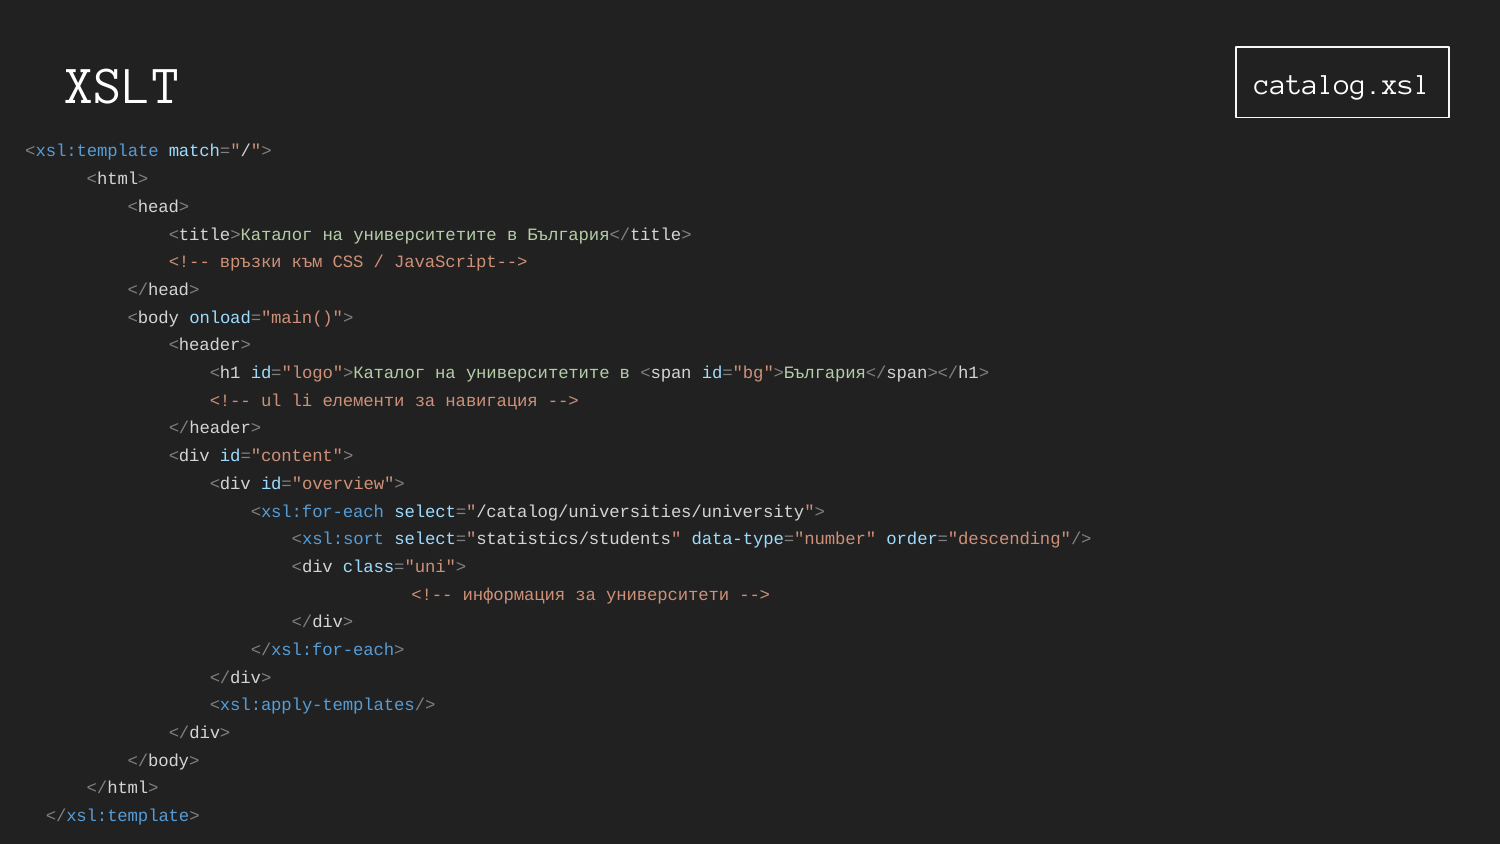

# XSLT
catalog.xsl
 <xsl:template match="/">
       <html>
           <head>
               <title>Каталог на университетите в България</title>
               <!-- връзки към CSS / JavaScript-->
           </head>
           <body onload="main()">
               <header>
                   <h1 id="logo">Каталог на университетите в <span id="bg">България</span></h1>
                   <!-- ul li елементи за навигация -->
               </header>
               <div id="content">
                   <div id="overview">
                       <xsl:for-each select="/catalog/universities/university">
                           <xsl:sort select="statistics/students" data-type="number" order="descending"/>
                           <div class="uni">
                           	    <!-- информация за университети -->
                           </div>
                       </xsl:for-each>
                   </div>
                   <xsl:apply-templates/>
               </div>
           </body>
       </html>
   </xsl:template>